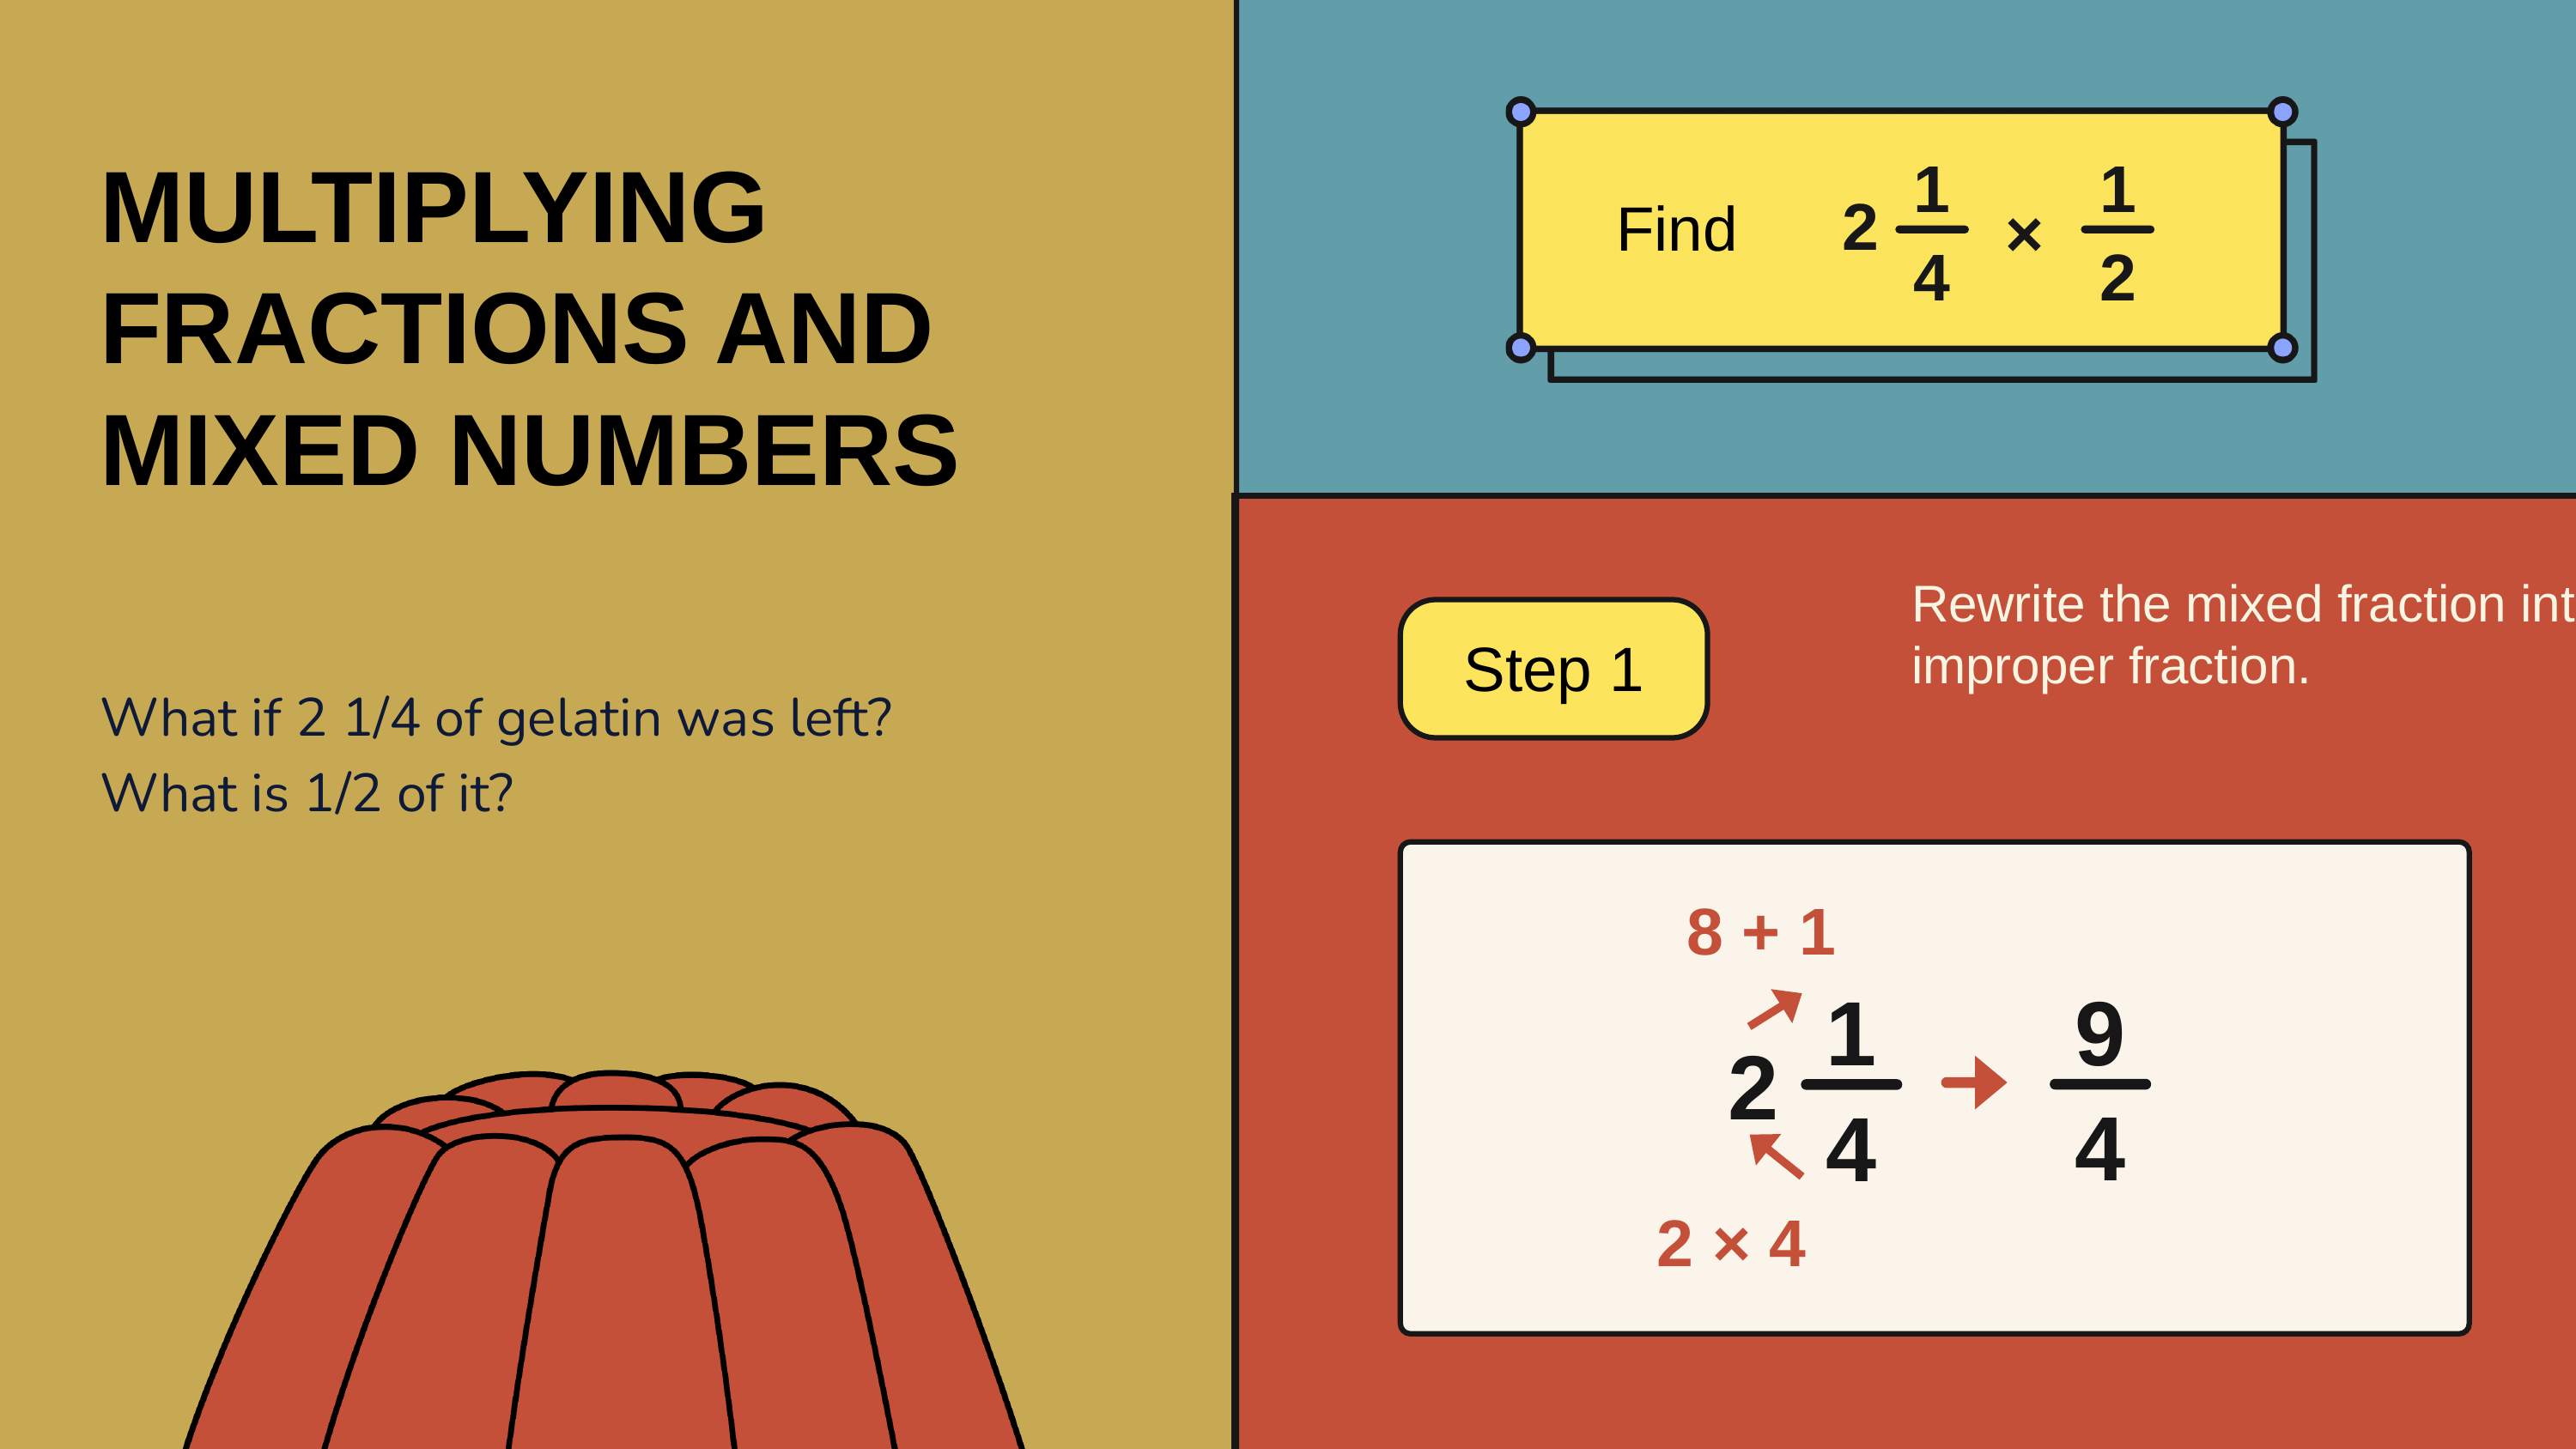

MULTIPLYING FRACTIONS AND MIXED NUMBERS
1
1
2
Find
×

4
2

Rewrite the mixed fraction into an improper fraction.

Step 1
What if 2 1/4 of gelatin was left?
What is 1/2 of it?

8 + 1
1
9

2

4
4

2 × 4